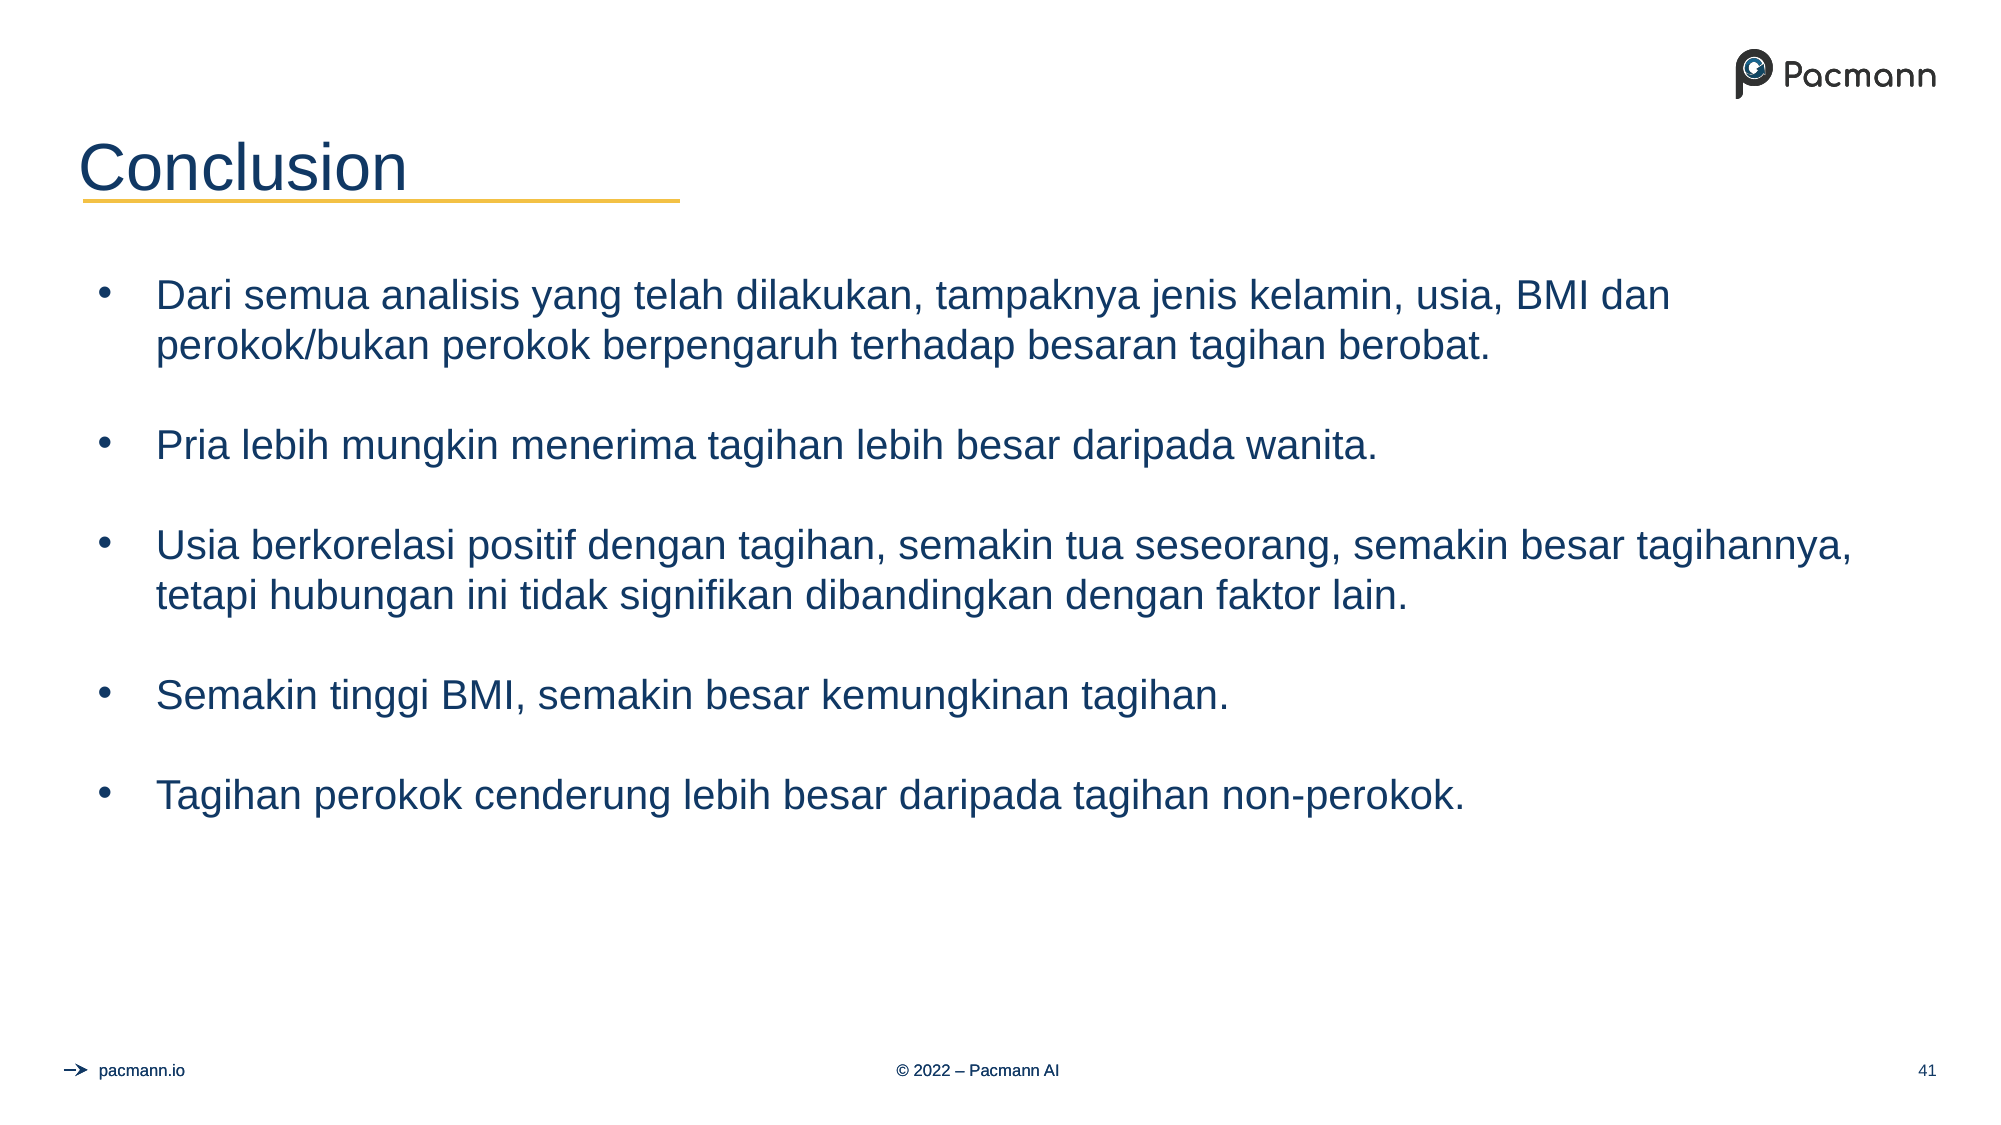

# Conclusion
Dari semua analisis yang telah dilakukan, tampaknya jenis kelamin, usia, BMI dan perokok/bukan perokok berpengaruh terhadap besaran tagihan berobat.

Pria lebih mungkin menerima tagihan lebih besar daripada wanita.

Usia berkorelasi positif dengan tagihan, semakin tua seseorang, semakin besar tagihannya, tetapi hubungan ini tidak signifikan dibandingkan dengan faktor lain.

Semakin tinggi BMI, semakin besar kemungkinan tagihan.

Tagihan perokok cenderung lebih besar daripada tagihan non-perokok.